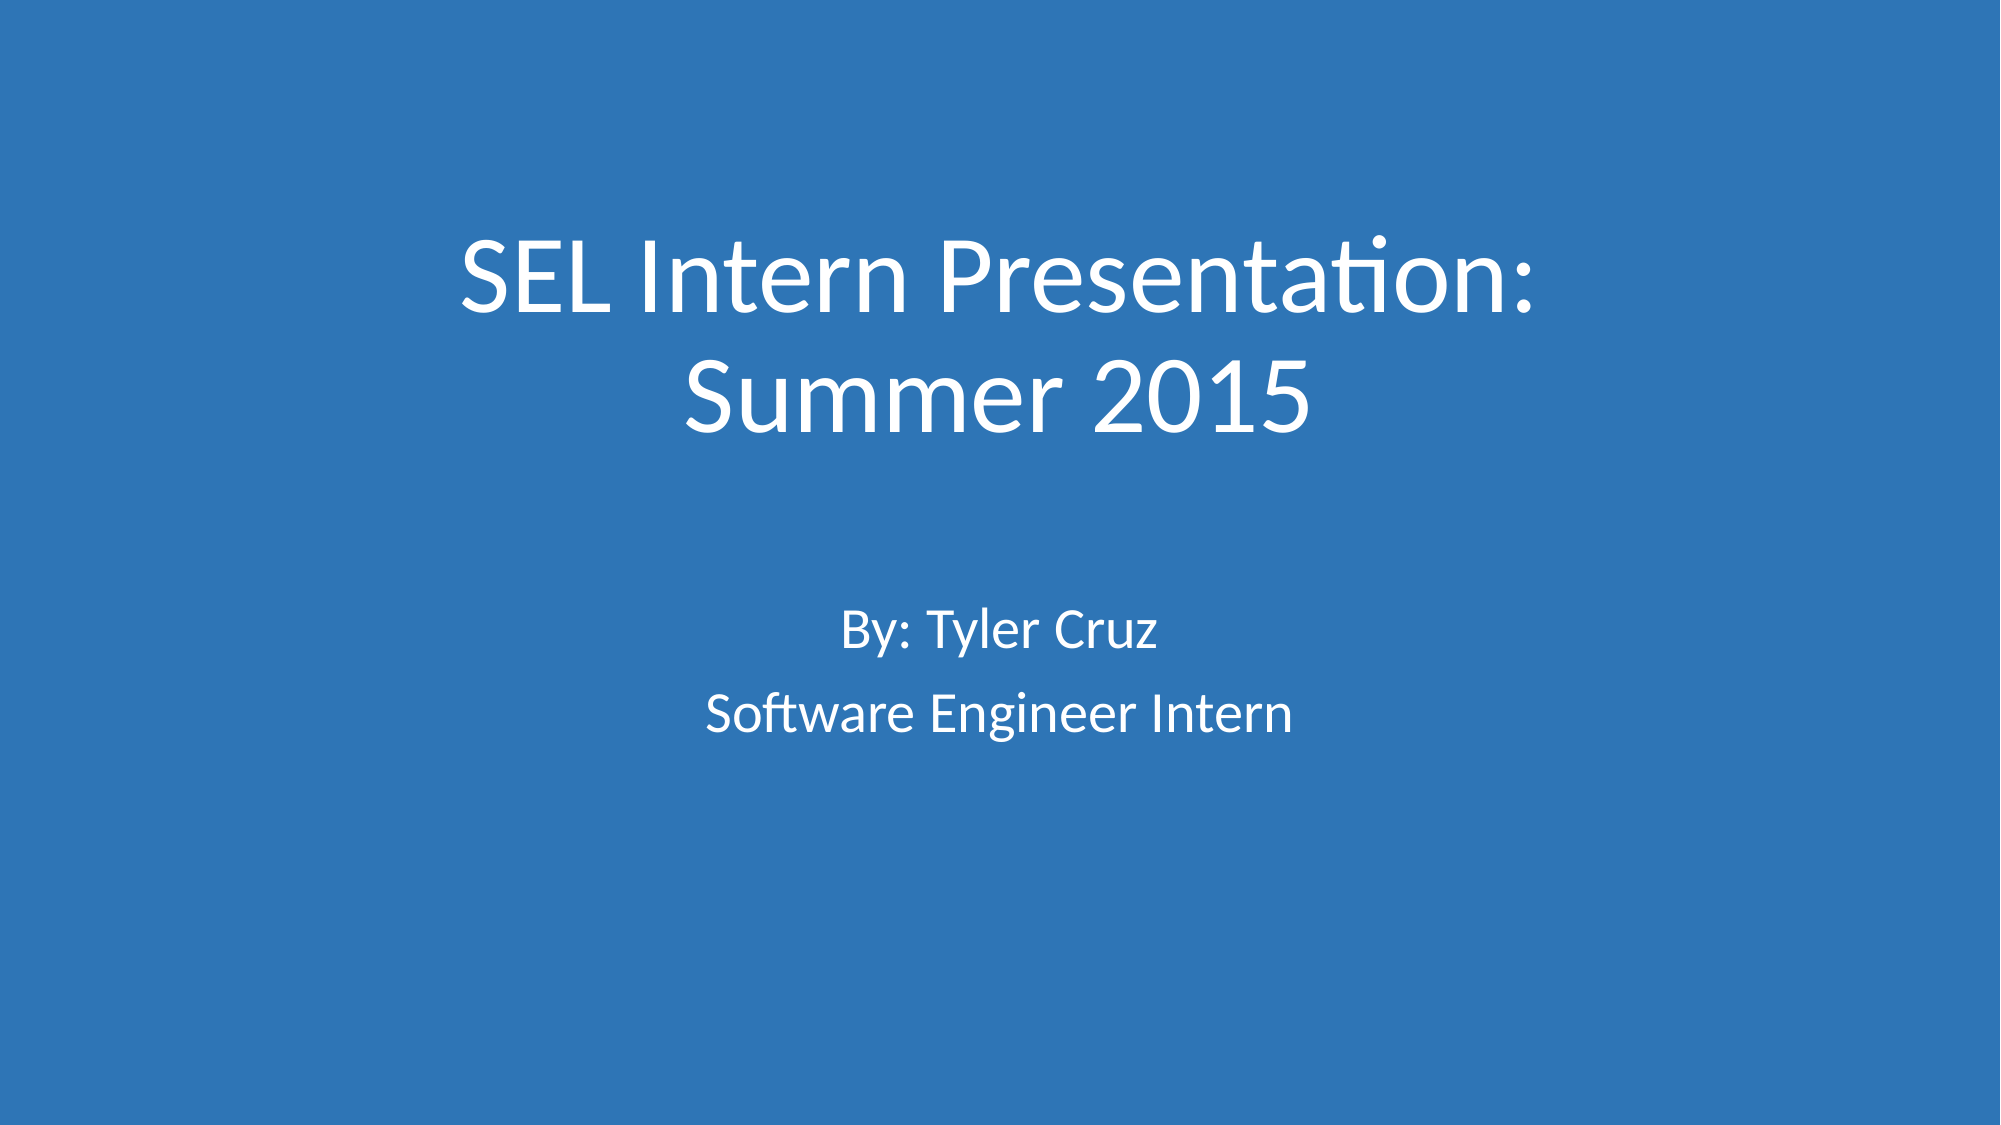

# SEL Intern Presentation: Summer 2015
By: Tyler Cruz
Software Engineer Intern